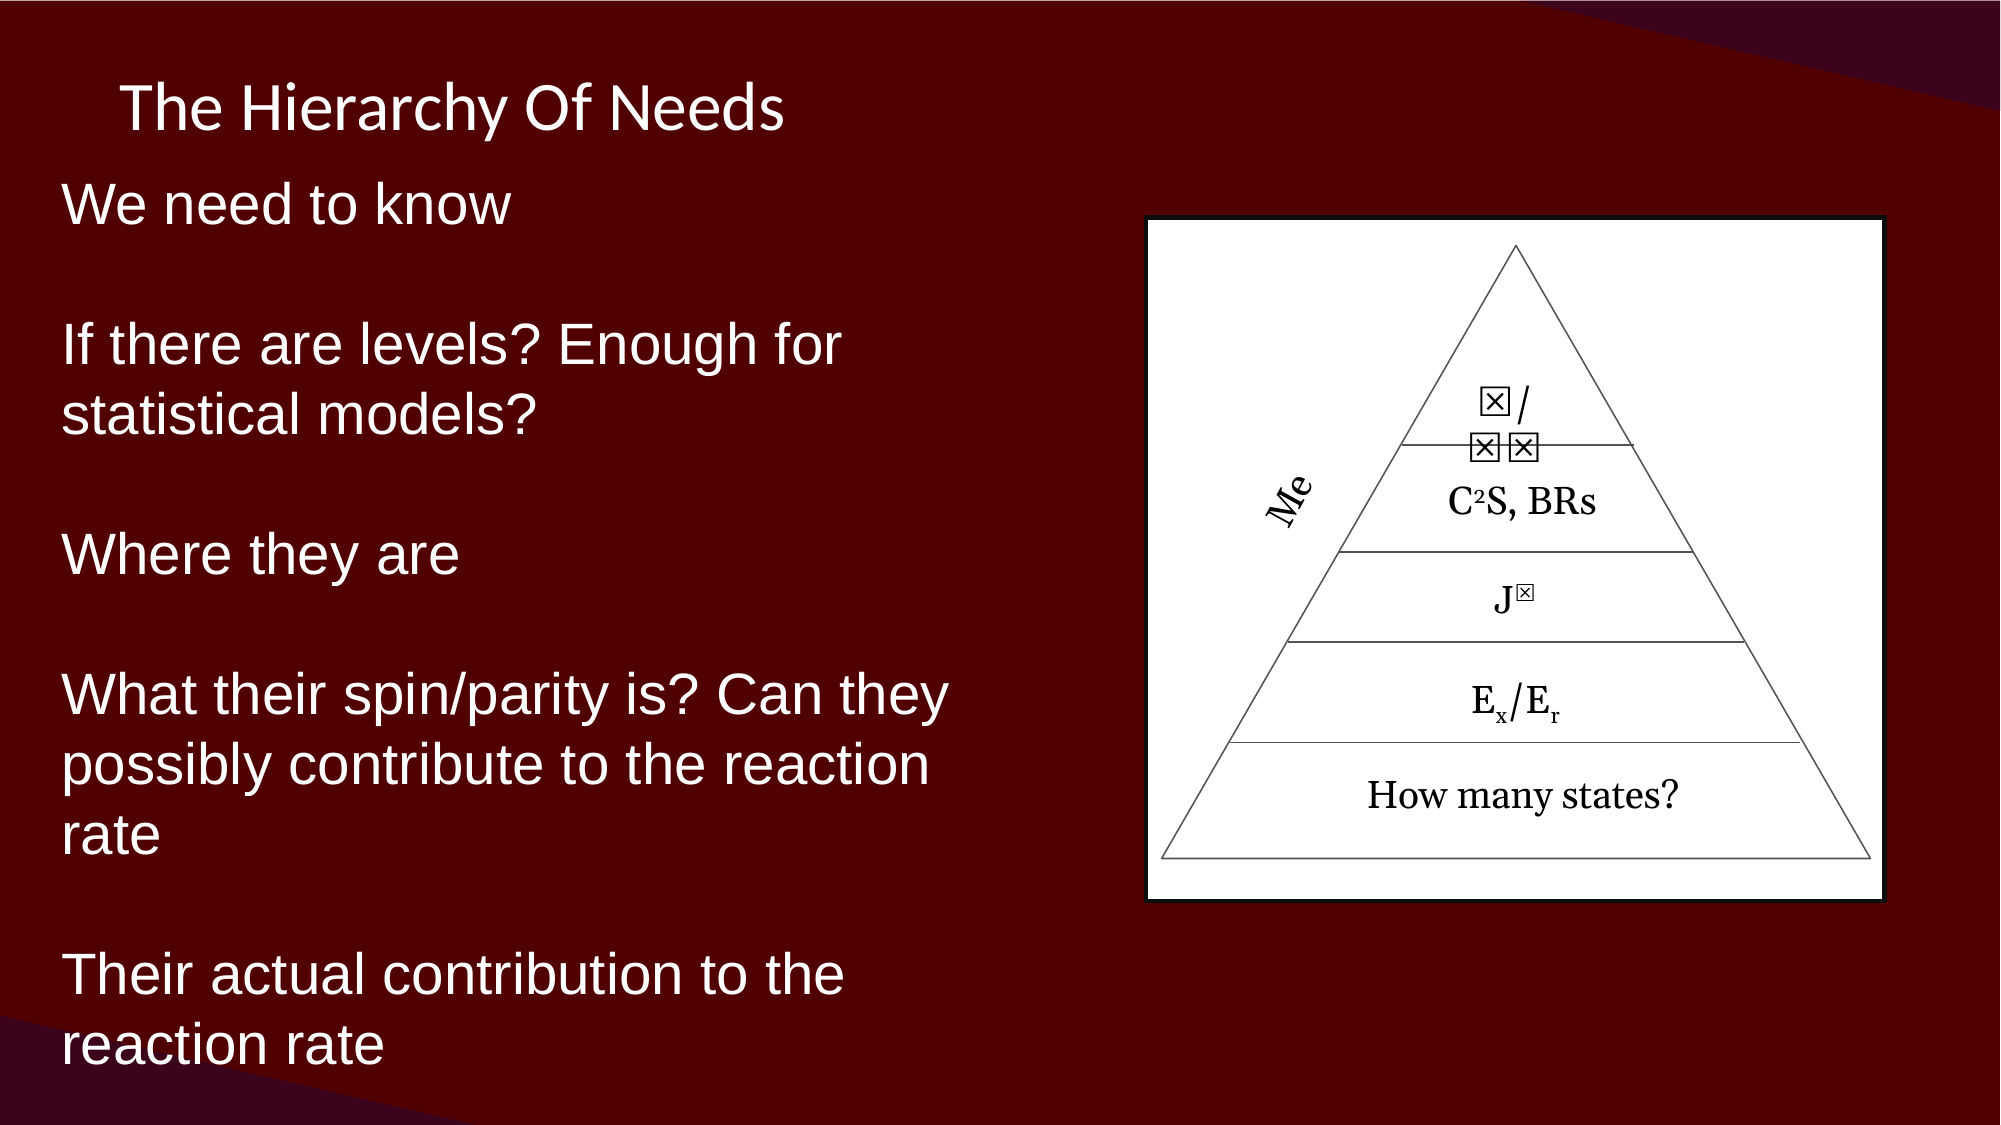

The Hierarchy Of Needs
We need to know

If there are levels? Enough for statistical models?

Where they are

What their spin/parity is? Can they possibly contribute to the reaction rate

Their actual contribution to the reaction rate

𝛤/𝜔𝛾
Me
C2S, BRs
J𝜋
Ex/Er
How many states?